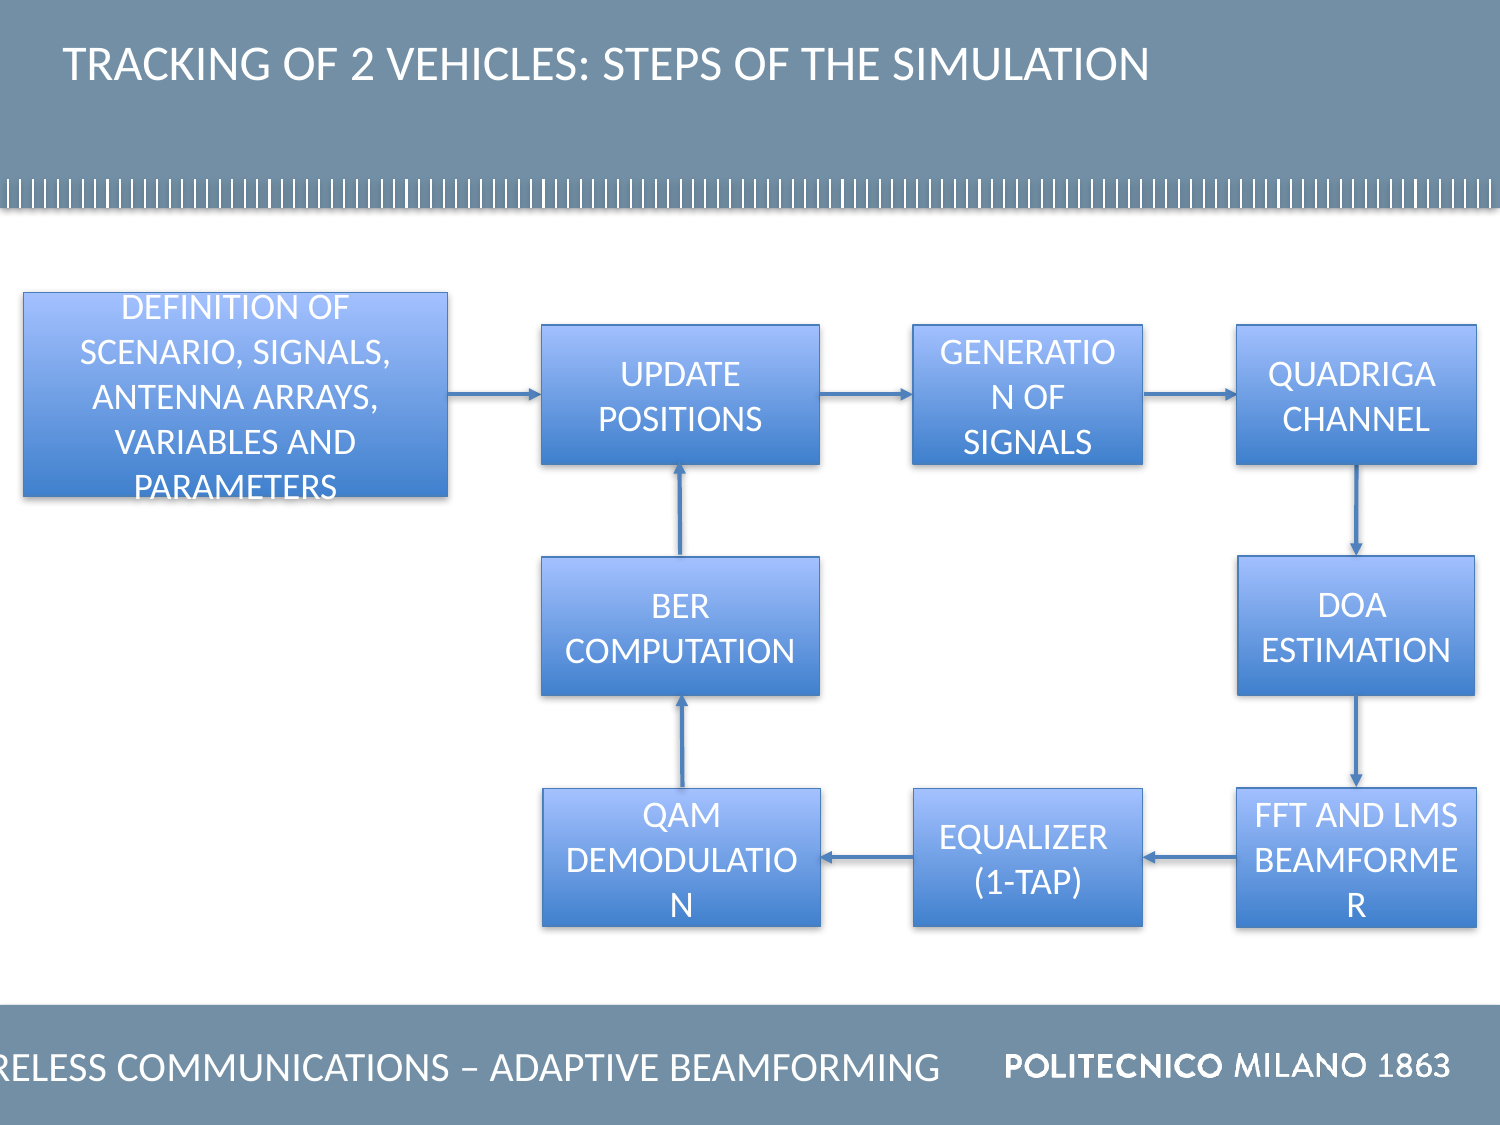

# Tracking of 2 vehicles: steps of the simulation

Definition of scenario, signals, antenna arrays, variables and parameters
QuaDRiGa
channel
Update Positions
Generation of Signals

DoA
estimation

BER computation
FFT and LMS Beamformer
QAM demodulation
Equalizer
(1-tap)